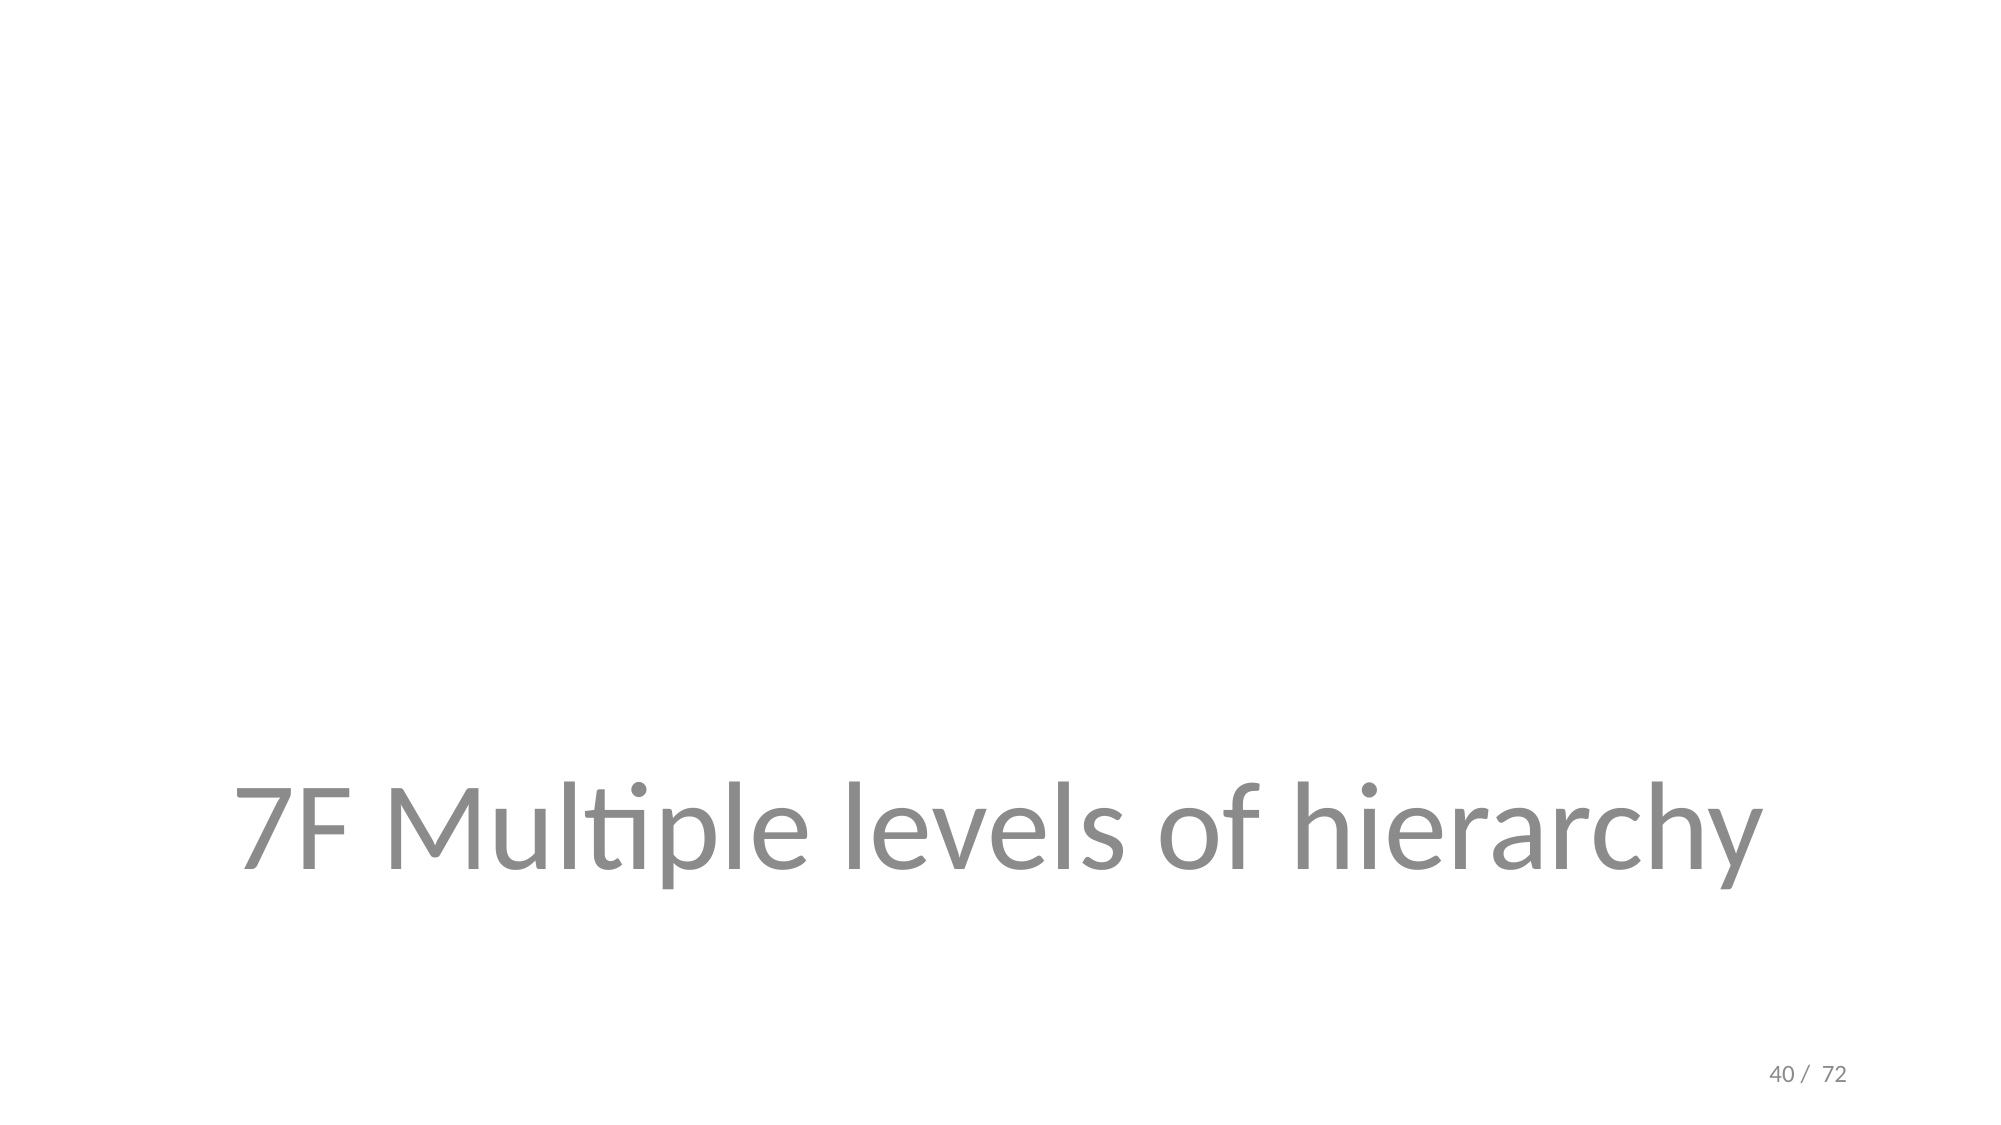

#
7F Multiple levels of hierarchy
40 /  72